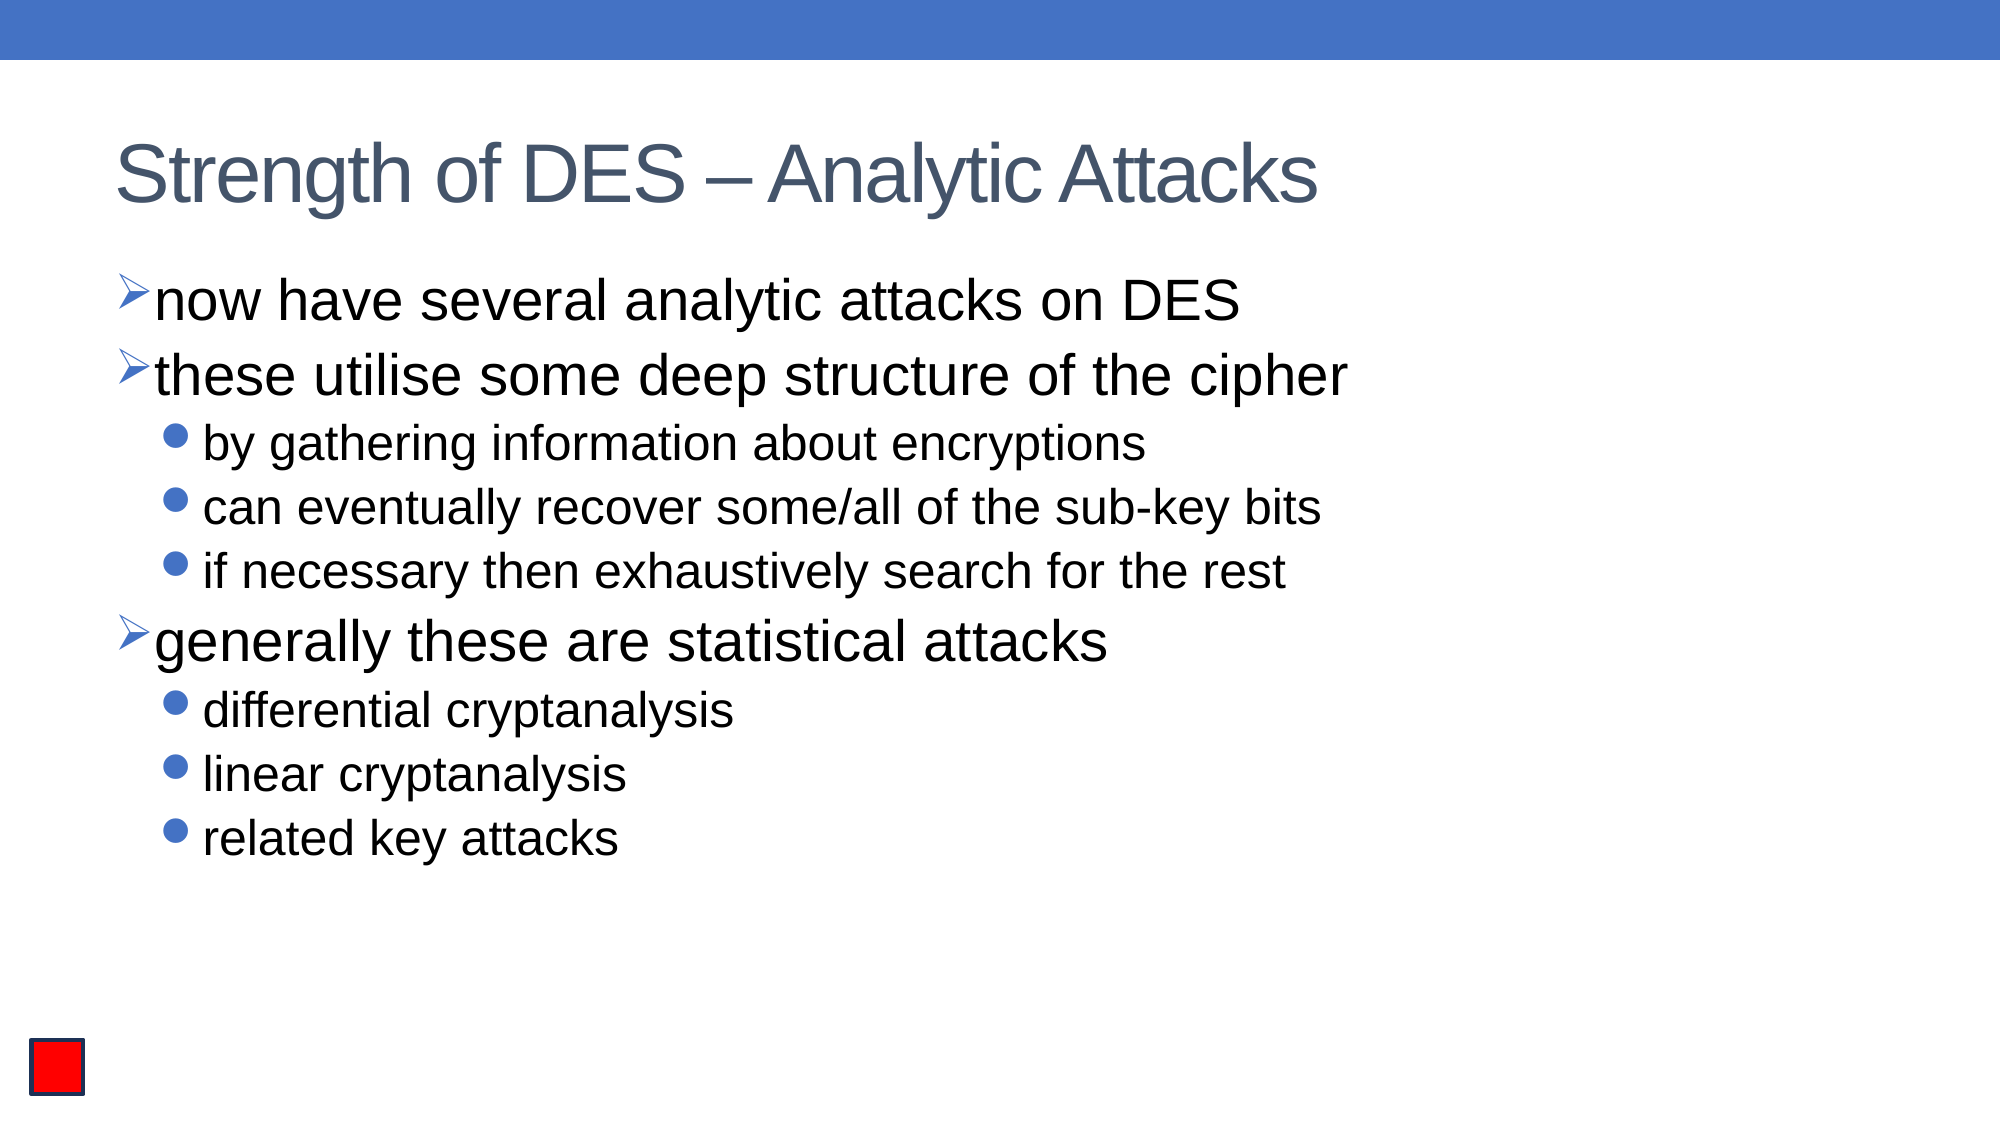

# Strength of DES – Analytic Attacks
now have several analytic attacks on DES
these utilise some deep structure of the cipher
by gathering information about encryptions
can eventually recover some/all of the sub-key bits
if necessary then exhaustively search for the rest
generally these are statistical attacks
differential cryptanalysis
linear cryptanalysis
related key attacks